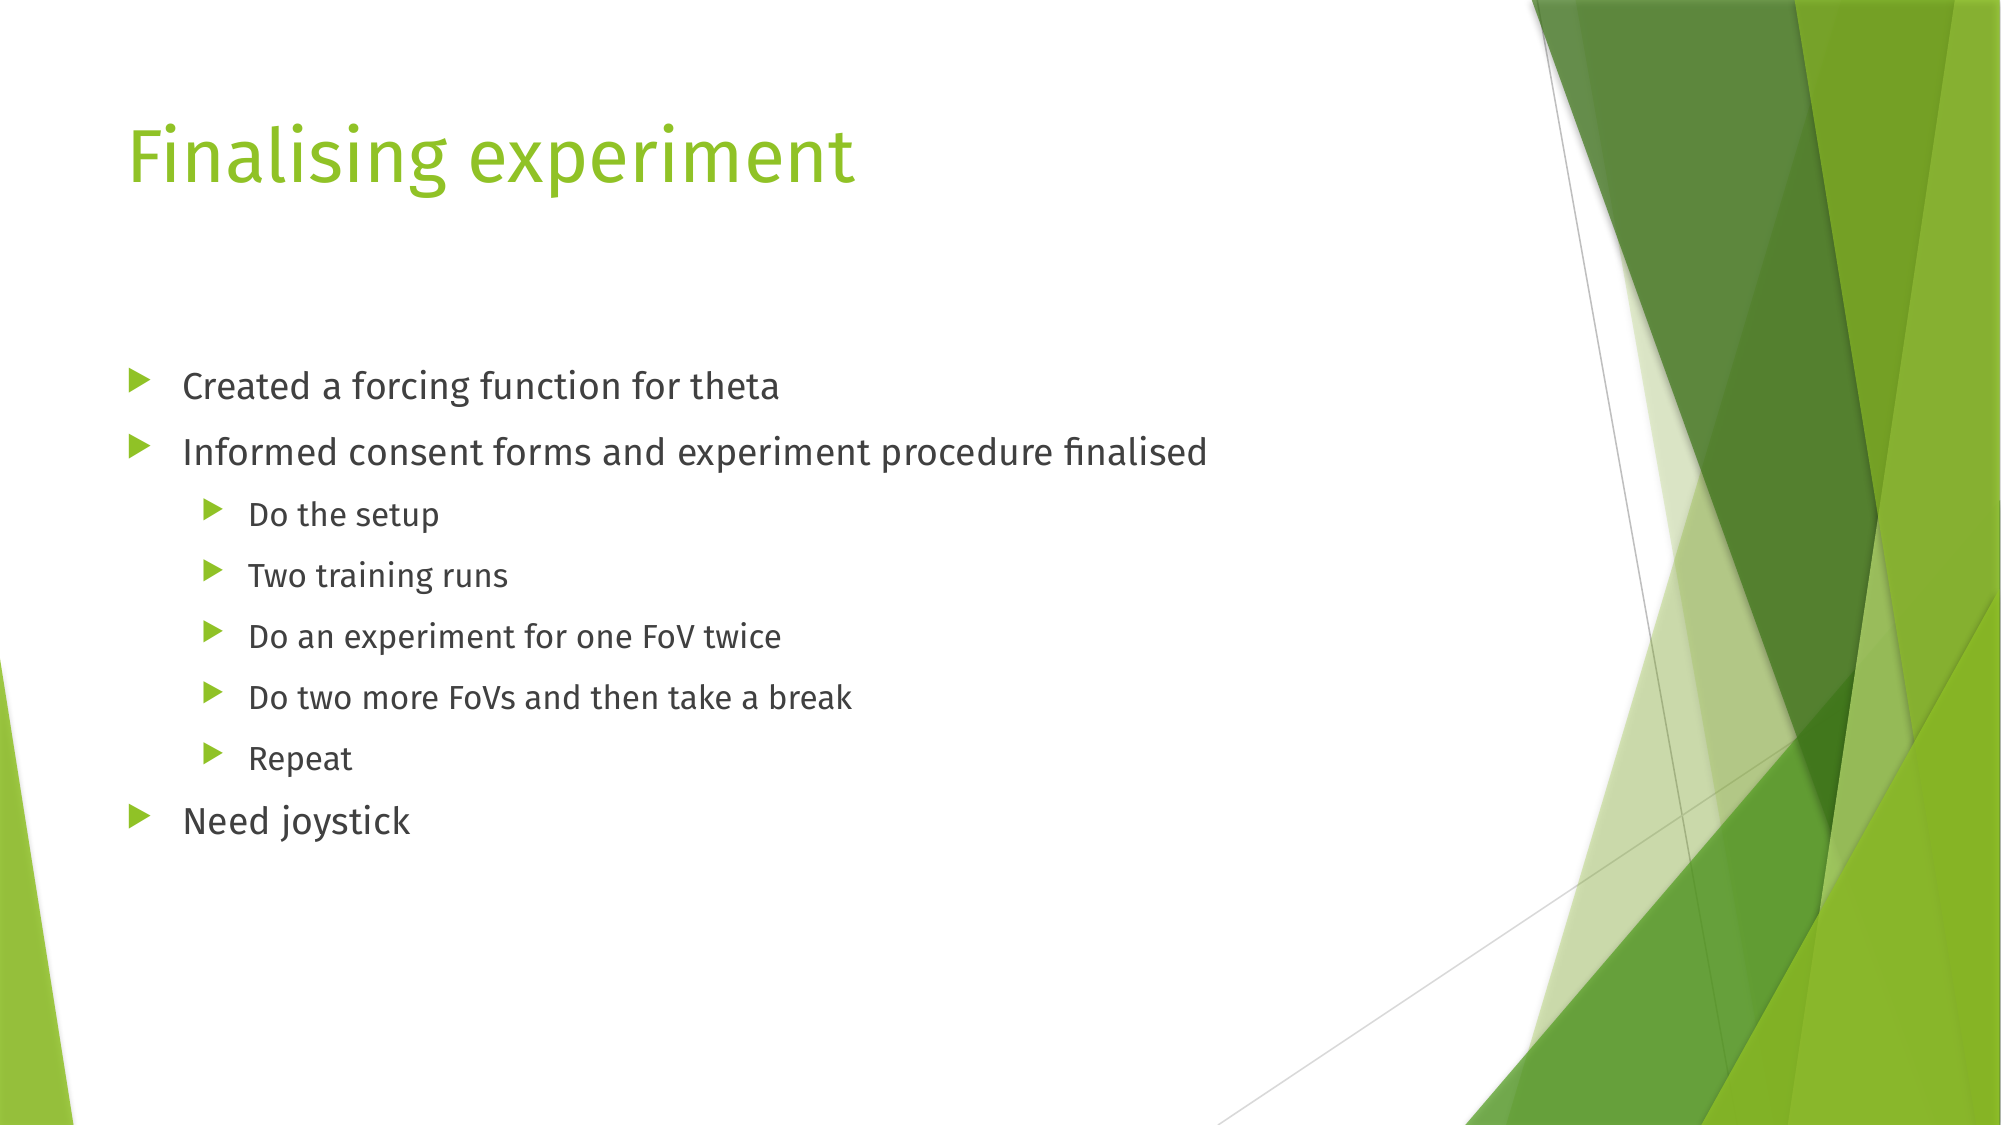

# Finalising experiment
Created a forcing function for theta
Informed consent forms and experiment procedure finalised
Do the setup
Two training runs
Do an experiment for one FoV twice
Do two more FoVs and then take a break
Repeat
Need joystick